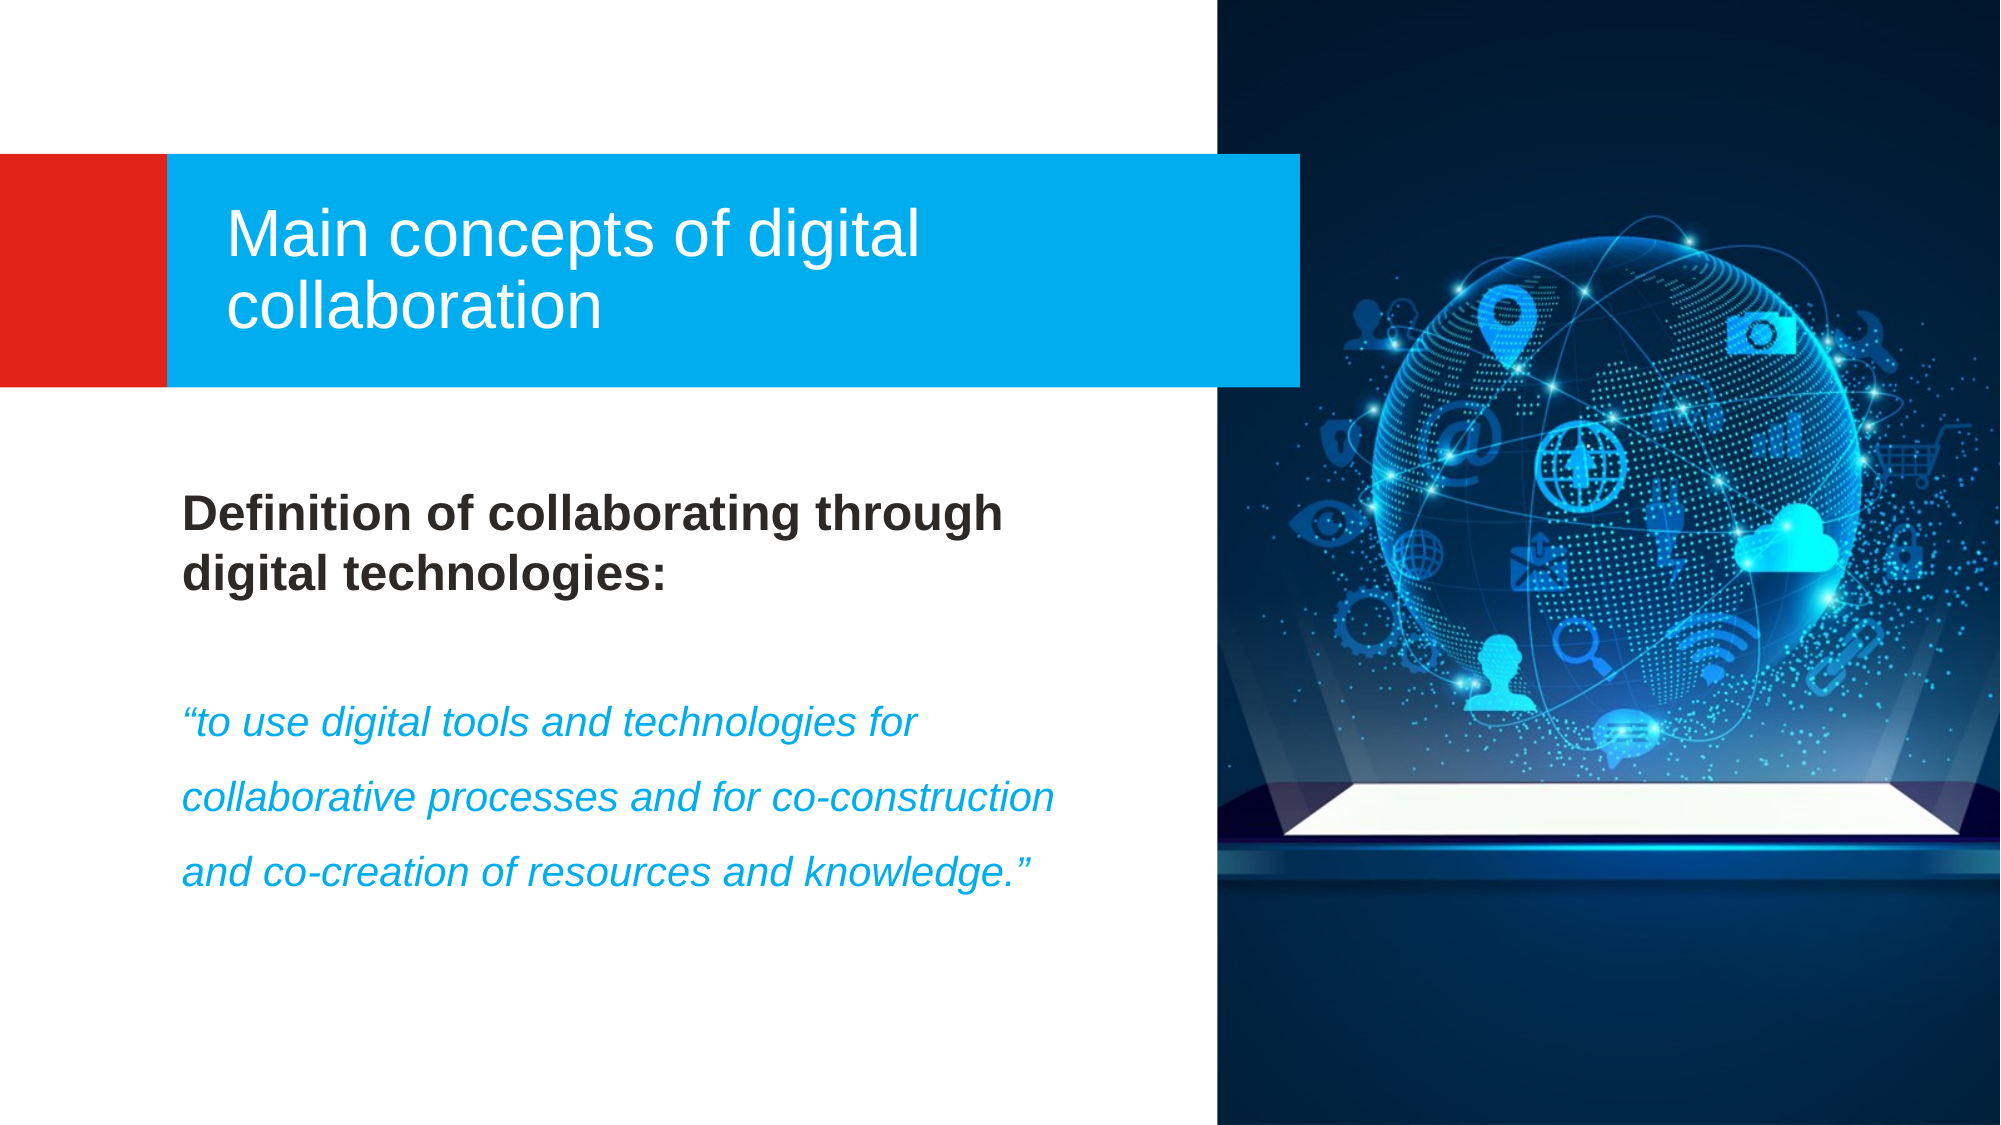

Main concepts of digital collaboration
Definition of collaborating through digital technologies:

“to use digital tools and technologies for collaborative processes and for co-construction and co-creation of resources and knowledge.”